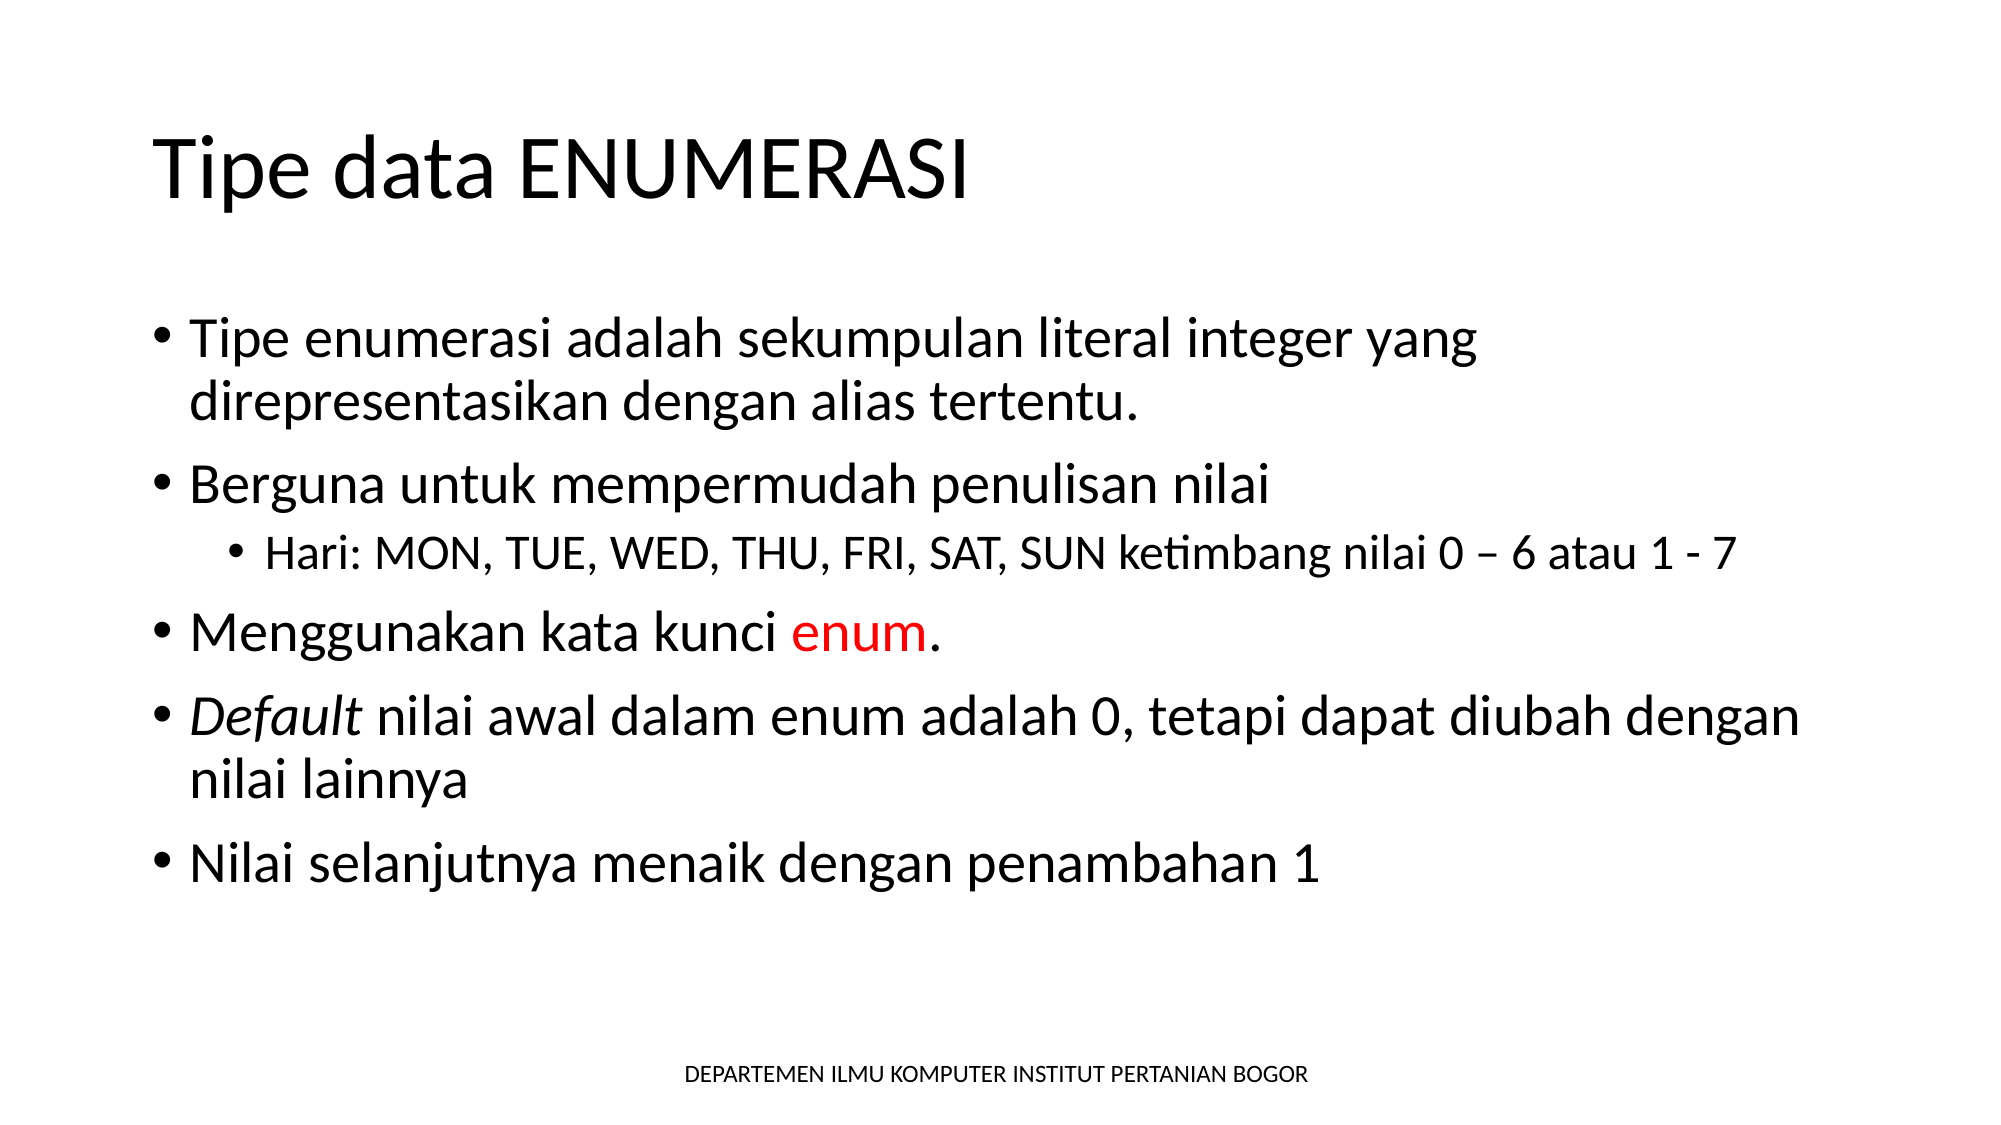

# Tipe data ENUMERASI
Tipe enumerasi adalah sekumpulan literal integer yang direpresentasikan dengan alias tertentu.
Berguna untuk mempermudah penulisan nilai
Hari: MON, TUE, WED, THU, FRI, SAT, SUN ketimbang nilai 0 – 6 atau 1 - 7
Menggunakan kata kunci enum.
Default nilai awal dalam enum adalah 0, tetapi dapat diubah dengan nilai lainnya
Nilai selanjutnya menaik dengan penambahan 1
DEPARTEMEN ILMU KOMPUTER INSTITUT PERTANIAN BOGOR